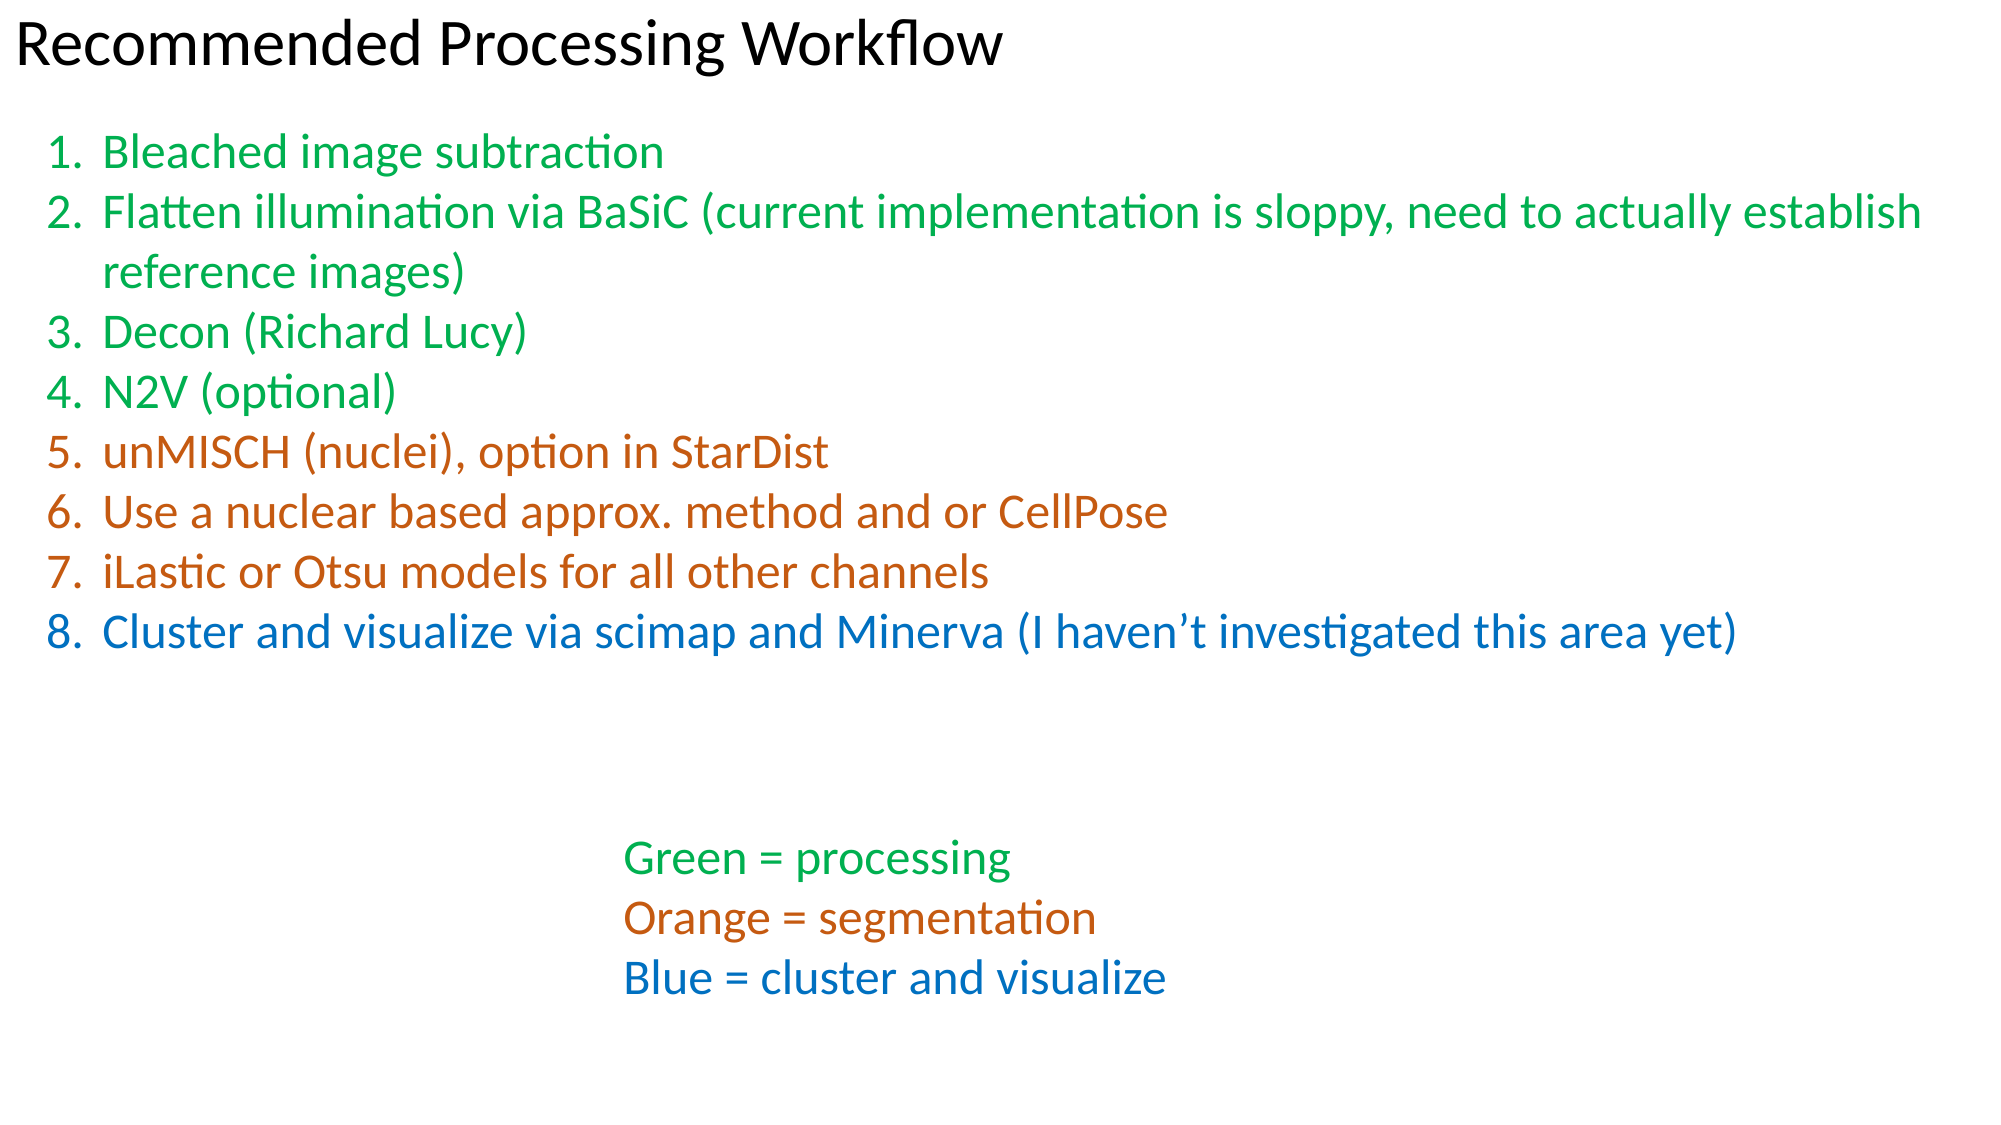

# Recommended Processing Workflow
Bleached image subtraction
Flatten illumination via BaSiC (current implementation is sloppy, need to actually establish reference images)
Decon (Richard Lucy)
N2V (optional)
unMISCH (nuclei), option in StarDist
Use a nuclear based approx. method and or CellPose
iLastic or Otsu models for all other channels
Cluster and visualize via scimap and Minerva (I haven’t investigated this area yet)

Green = processing
Orange = segmentation
Blue = cluster and visualize